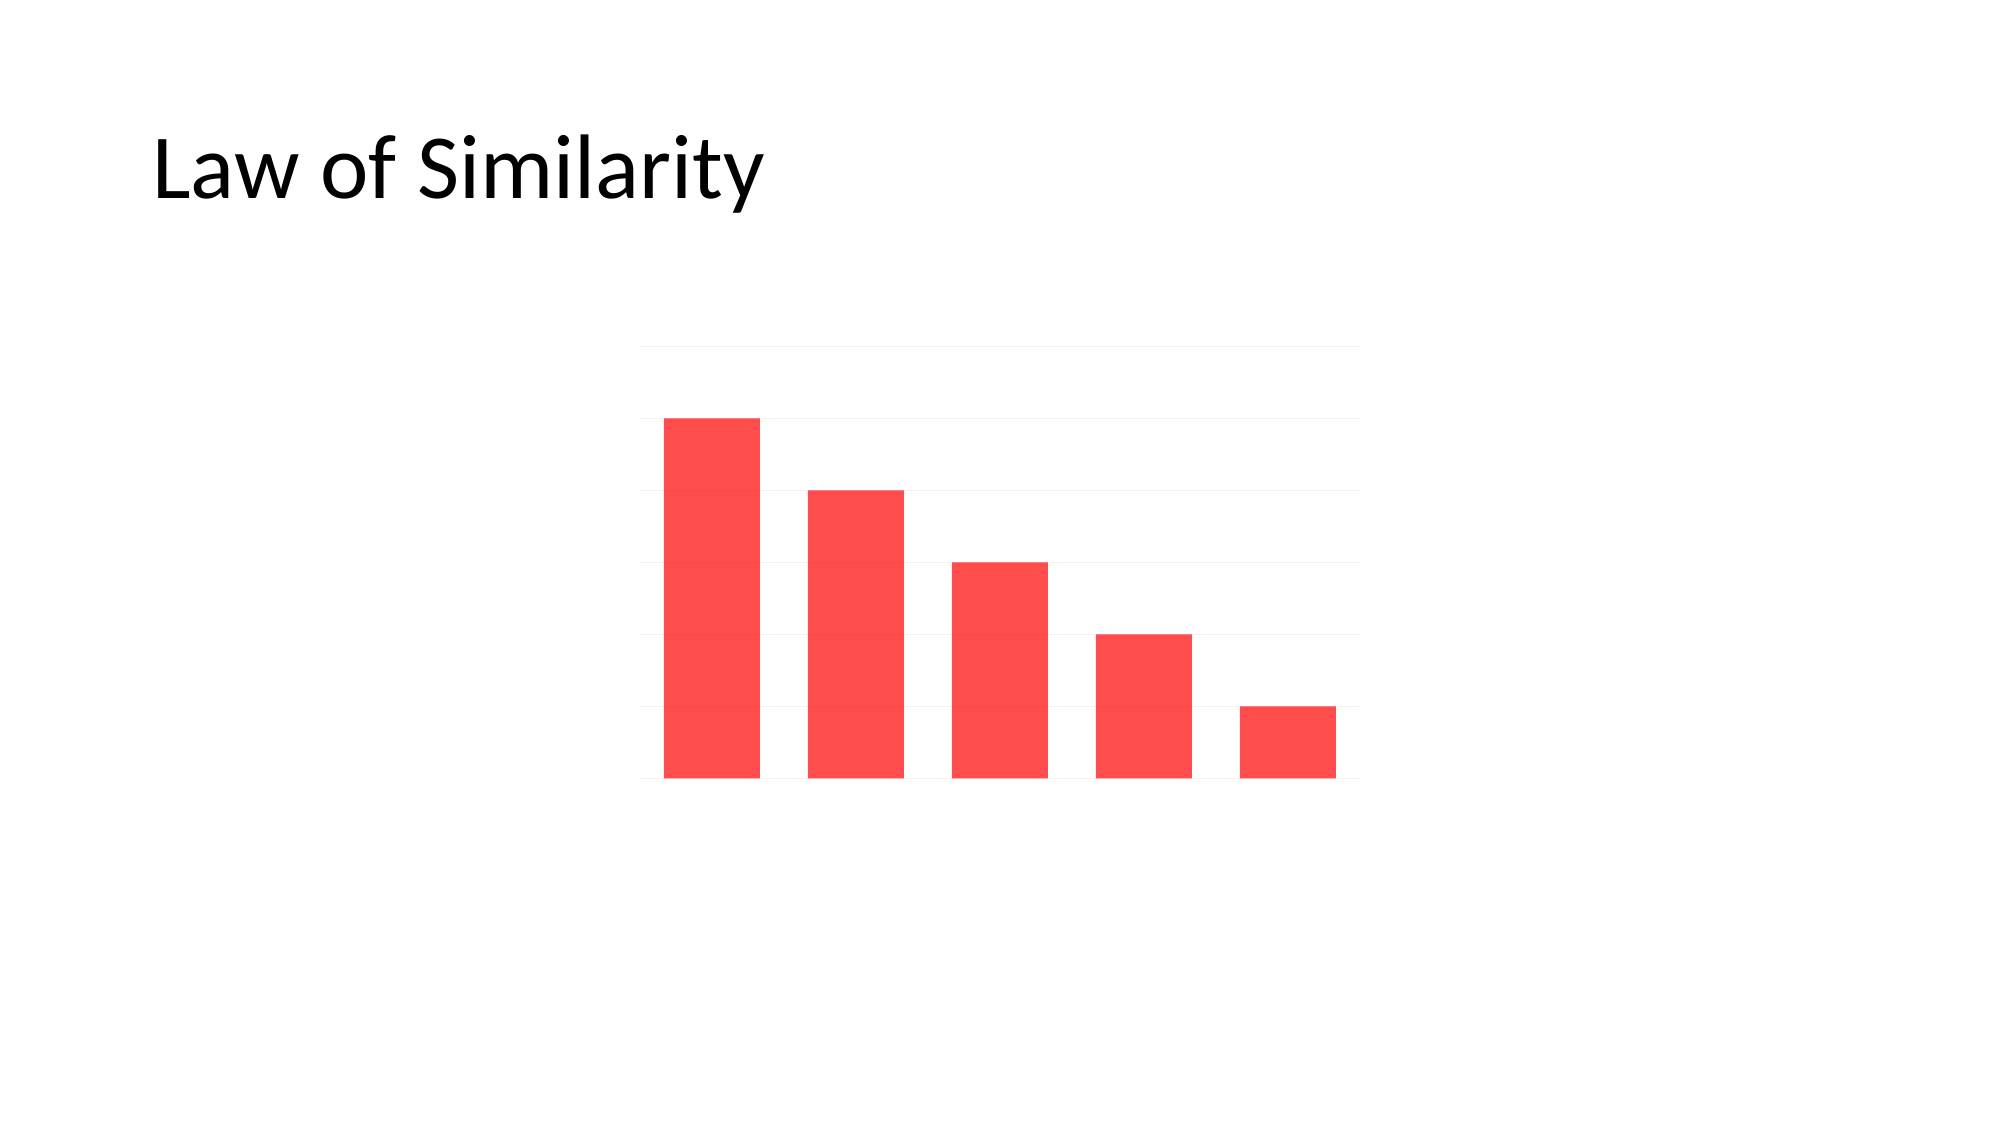

# Law of Similarity

### Chart

| Category |  |
|---|---|